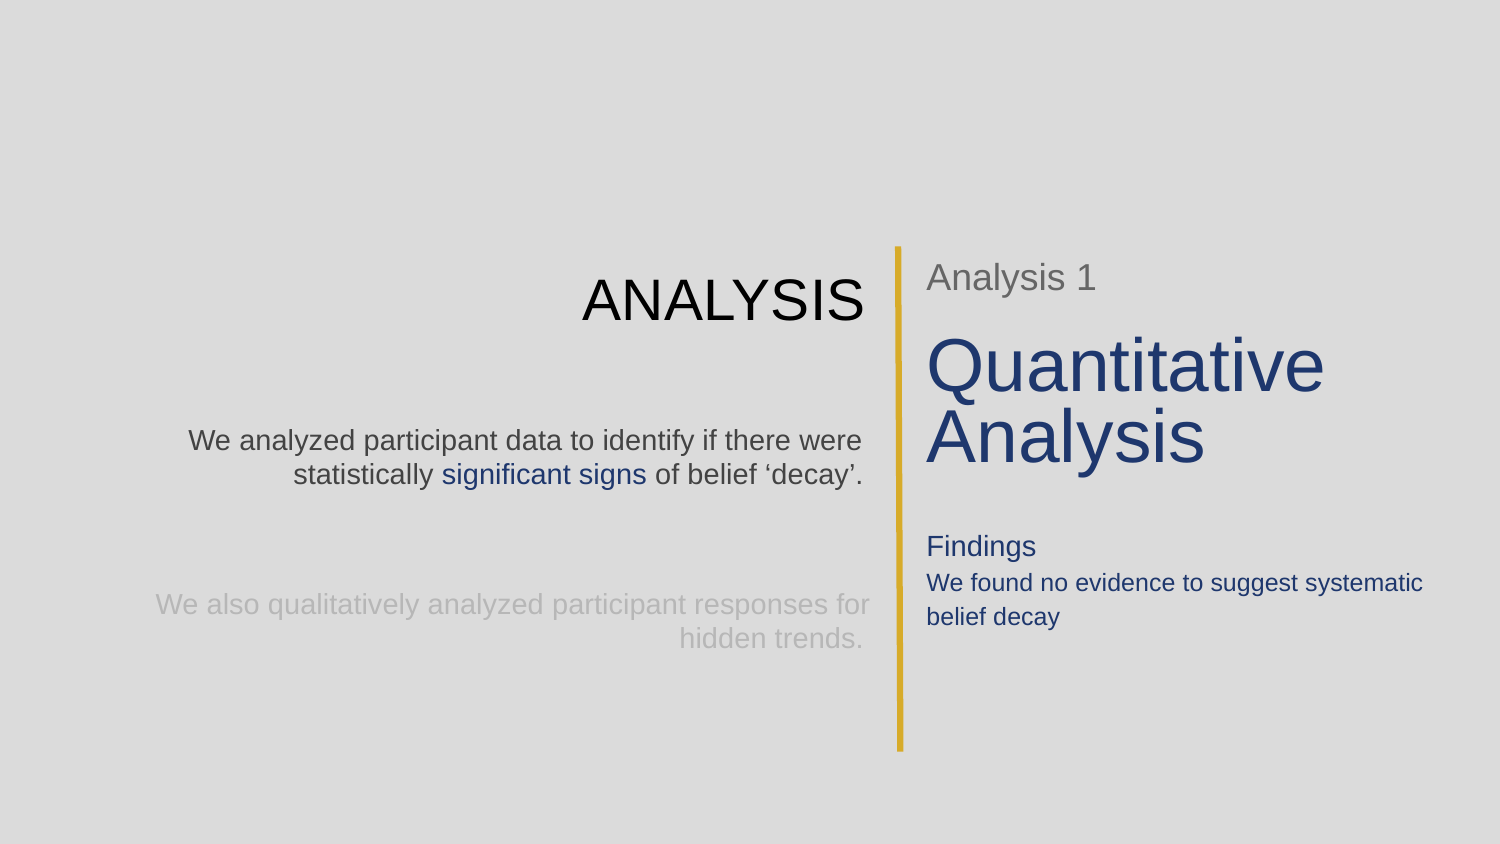

# ANALYSIS
Analysis 1

Quantitative Analysis

We analyzed participant data to identify if there were  statistically significant signs of belief ‘decay’.

Findings
We found no evidence to suggest systematic belief decay

We also qualitatively analyzed participant responses for hidden trends.